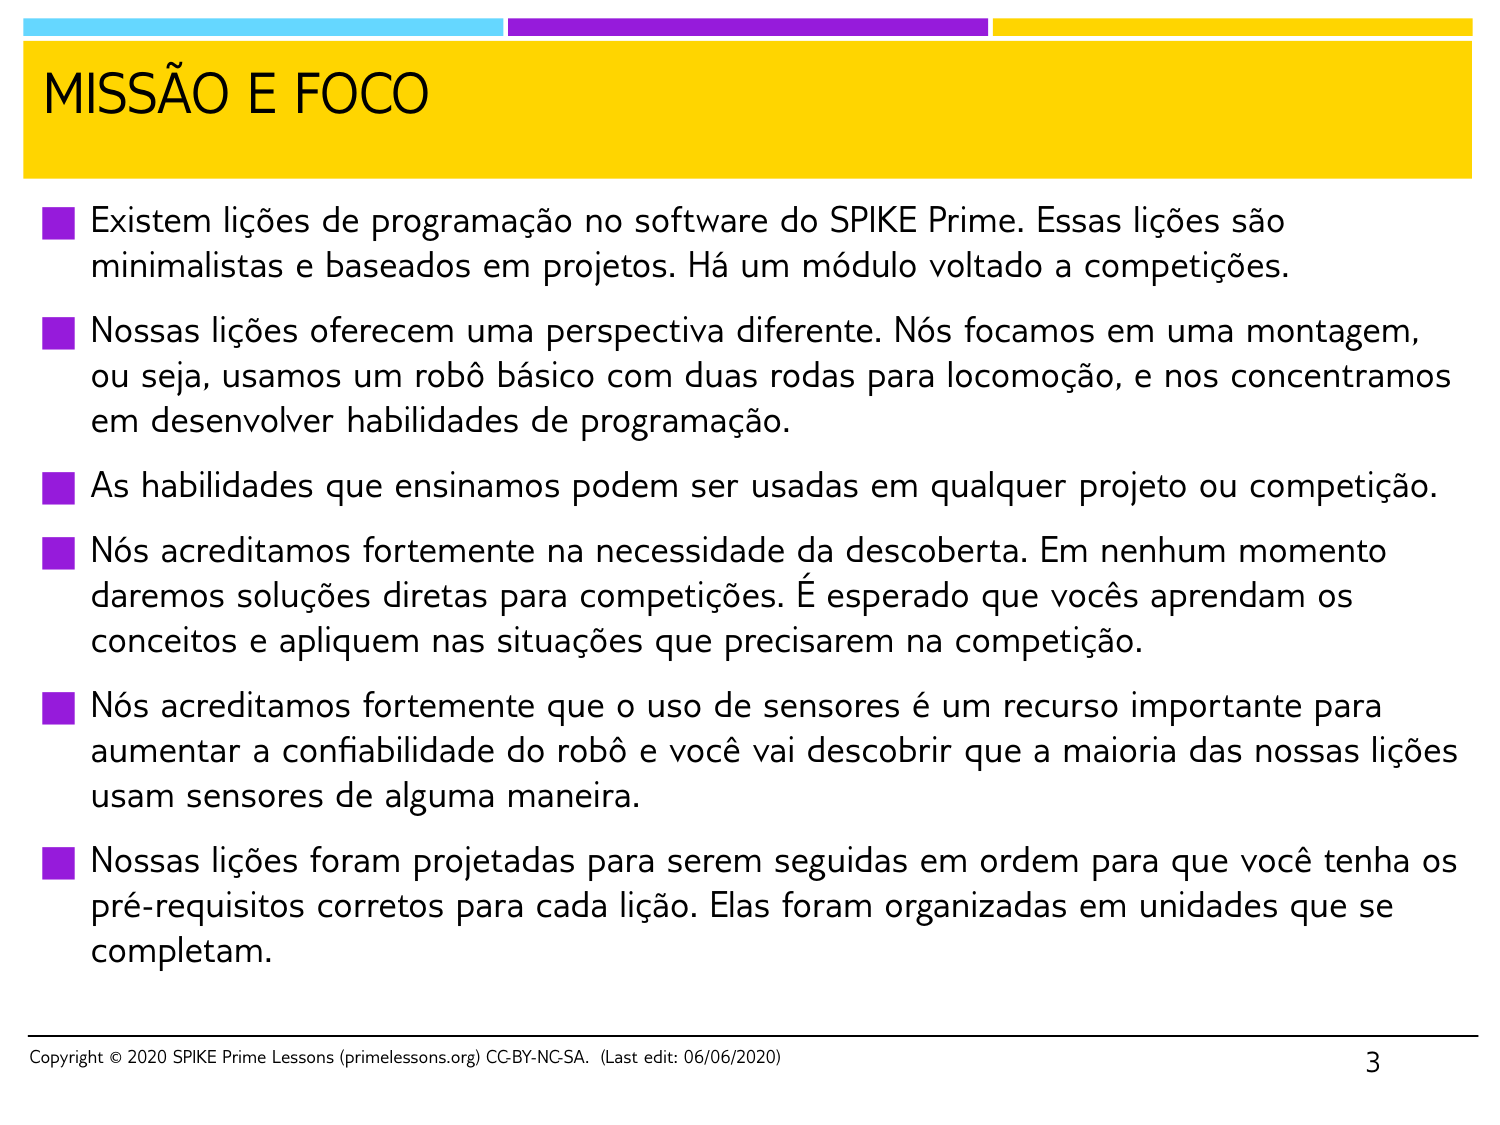

# MISSÃO E FOCO
Existem lições de programação no software do SPIKE Prime. Essas lições são minimalistas e baseados em projetos. Há um módulo voltado a competições.
Nossas lições oferecem uma perspectiva diferente. Nós focamos em uma montagem, ou seja, usamos um robô básico com duas rodas para locomoção, e nos concentramos em desenvolver habilidades de programação.
As habilidades que ensinamos podem ser usadas em qualquer projeto ou competição.
Nós acreditamos fortemente na necessidade da descoberta. Em nenhum momento daremos soluções diretas para competições. É esperado que vocês aprendam os conceitos e apliquem nas situações que precisarem na competição.
Nós acreditamos fortemente que o uso de sensores é um recurso importante para aumentar a confiabilidade do robô e você vai descobrir que a maioria das nossas lições usam sensores de alguma maneira.
Nossas lições foram projetadas para serem seguidas em ordem para que você tenha os pré-requisitos corretos para cada lição. Elas foram organizadas em unidades que se completam.

3
Copyright © 2020 SPIKE Prime Lessons (primelessons.org) CC-BY-NC-SA.  (Last edit: 06/06/2020)